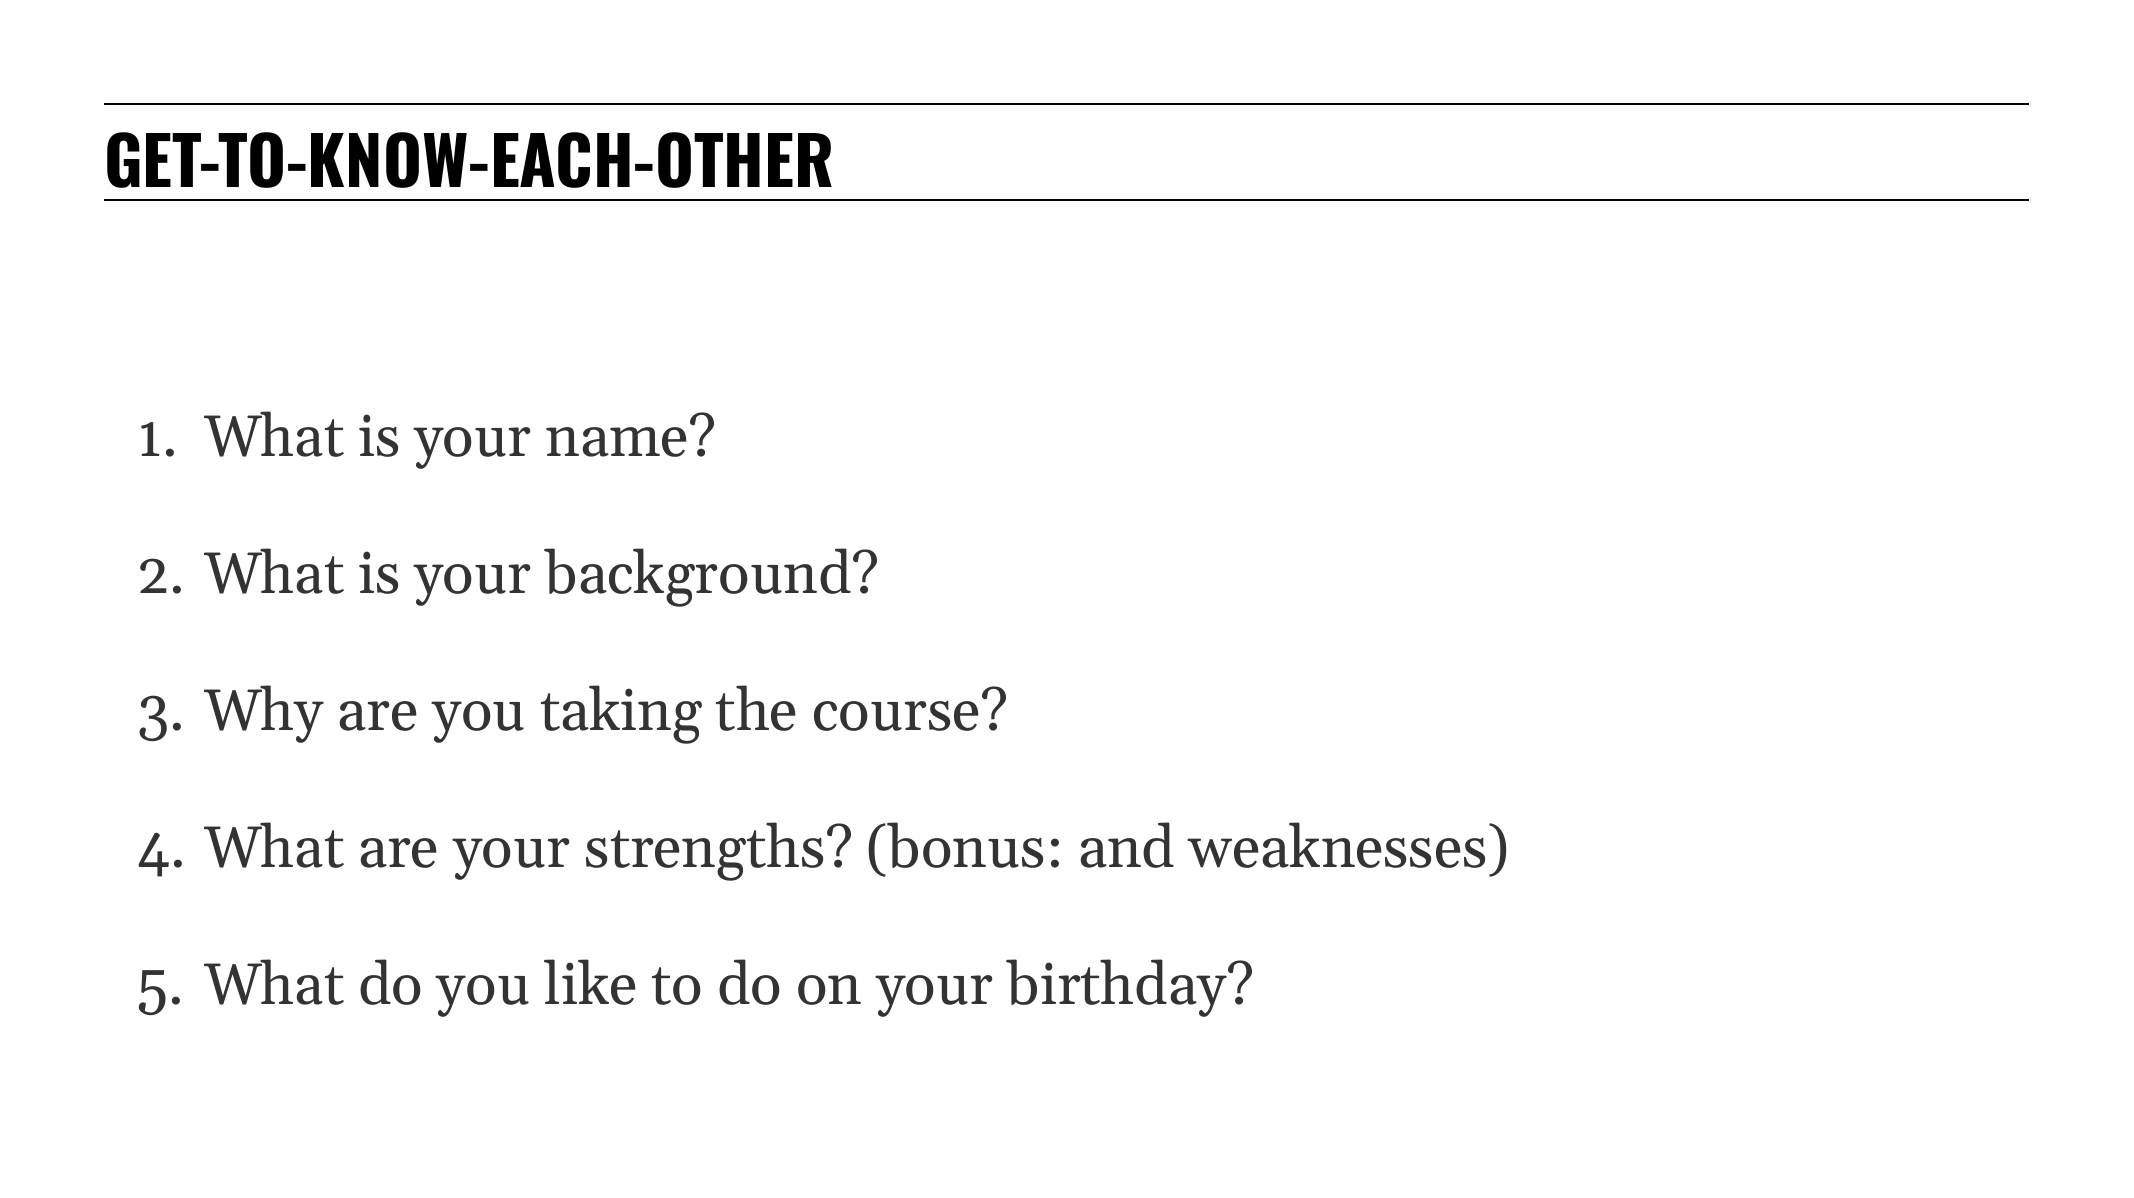

GET-TO-KNOW-EACH-OTHER

What is your name?
What is your background?
Why are you taking the course?
What are your strengths? (bonus: and weaknesses)
What do you like to do on your birthday?